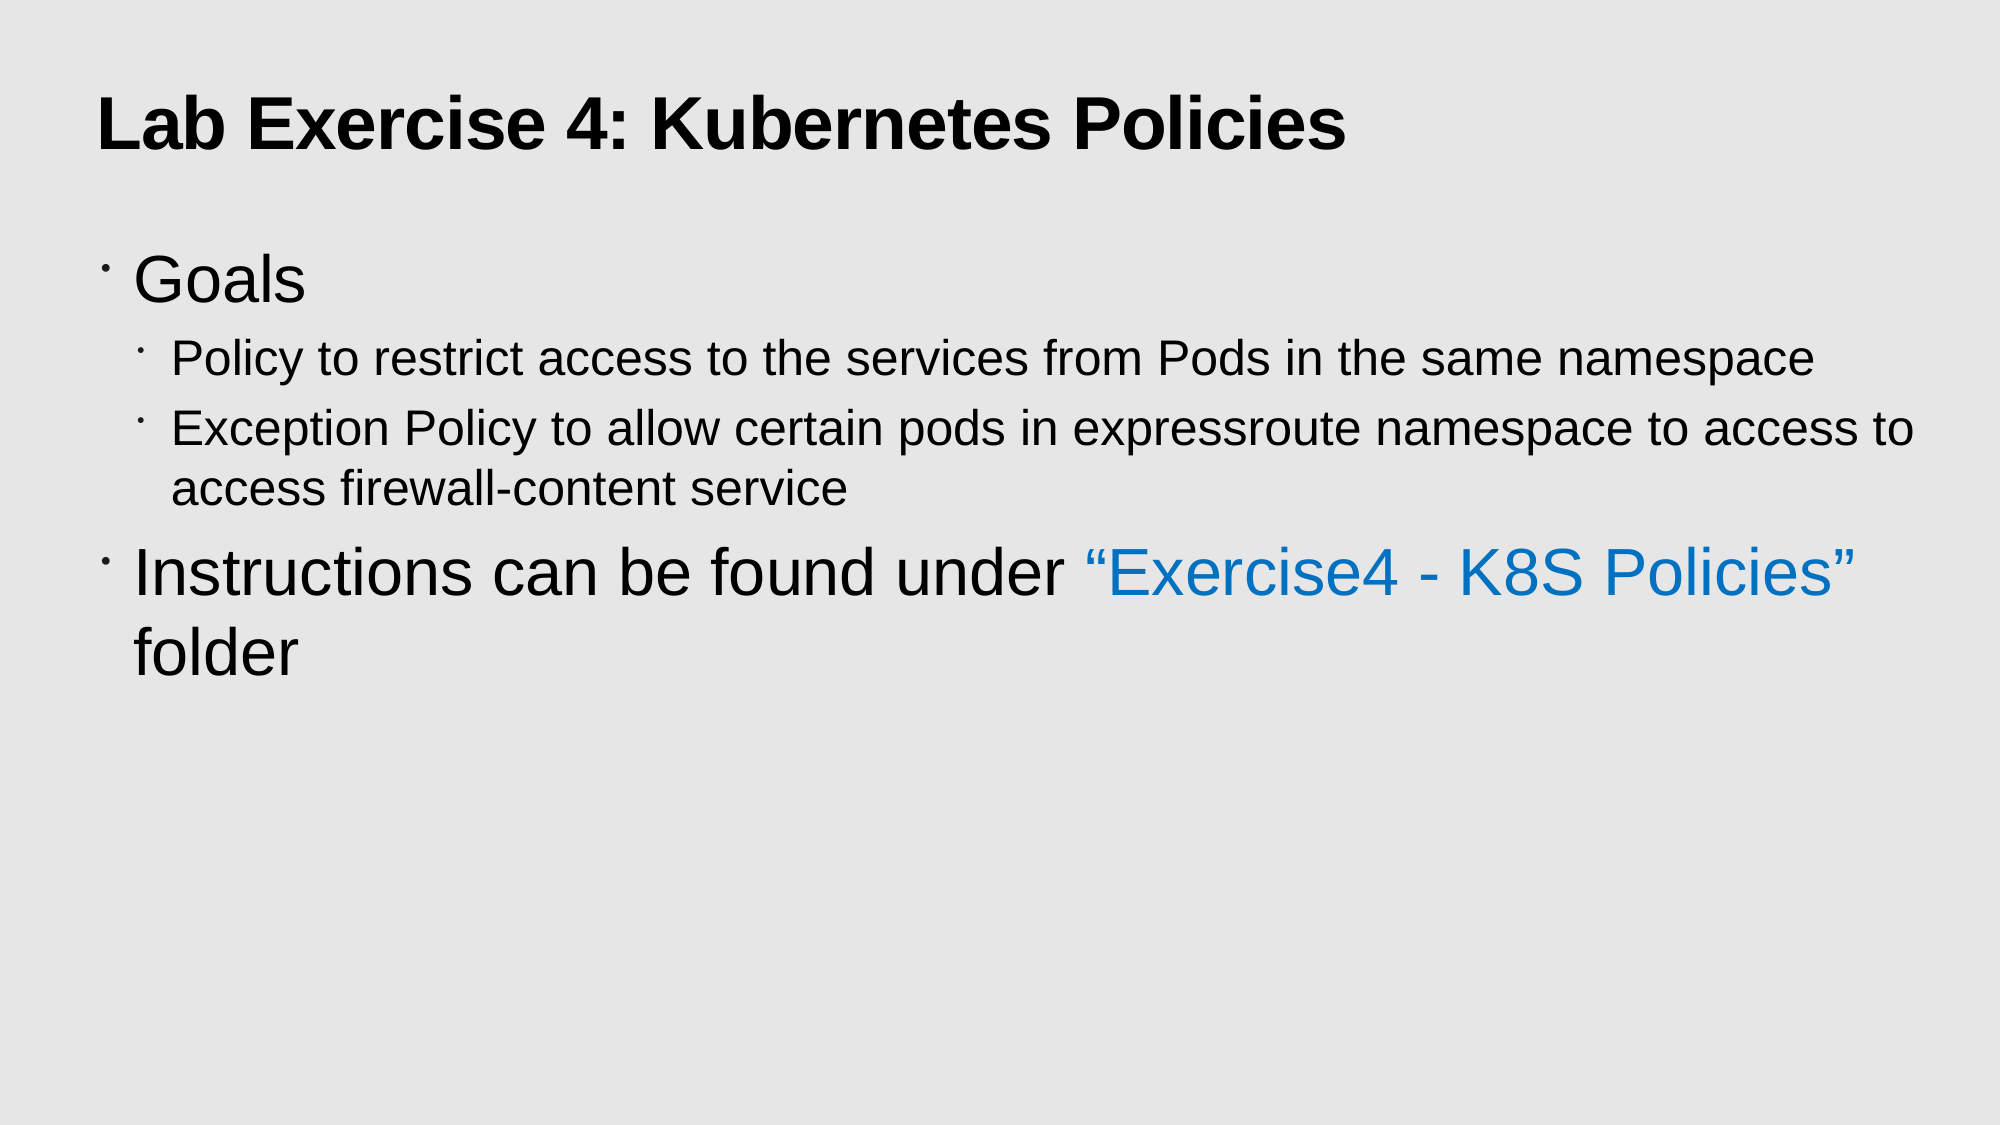

# Lab Exercise 4: Kubernetes Policies
Goals
Policy to restrict access to the services from Pods in the same namespace
Exception Policy to allow certain pods in expressroute namespace to access to access firewall-content service
Instructions can be found under “Exercise4 - K8S Policies” folder